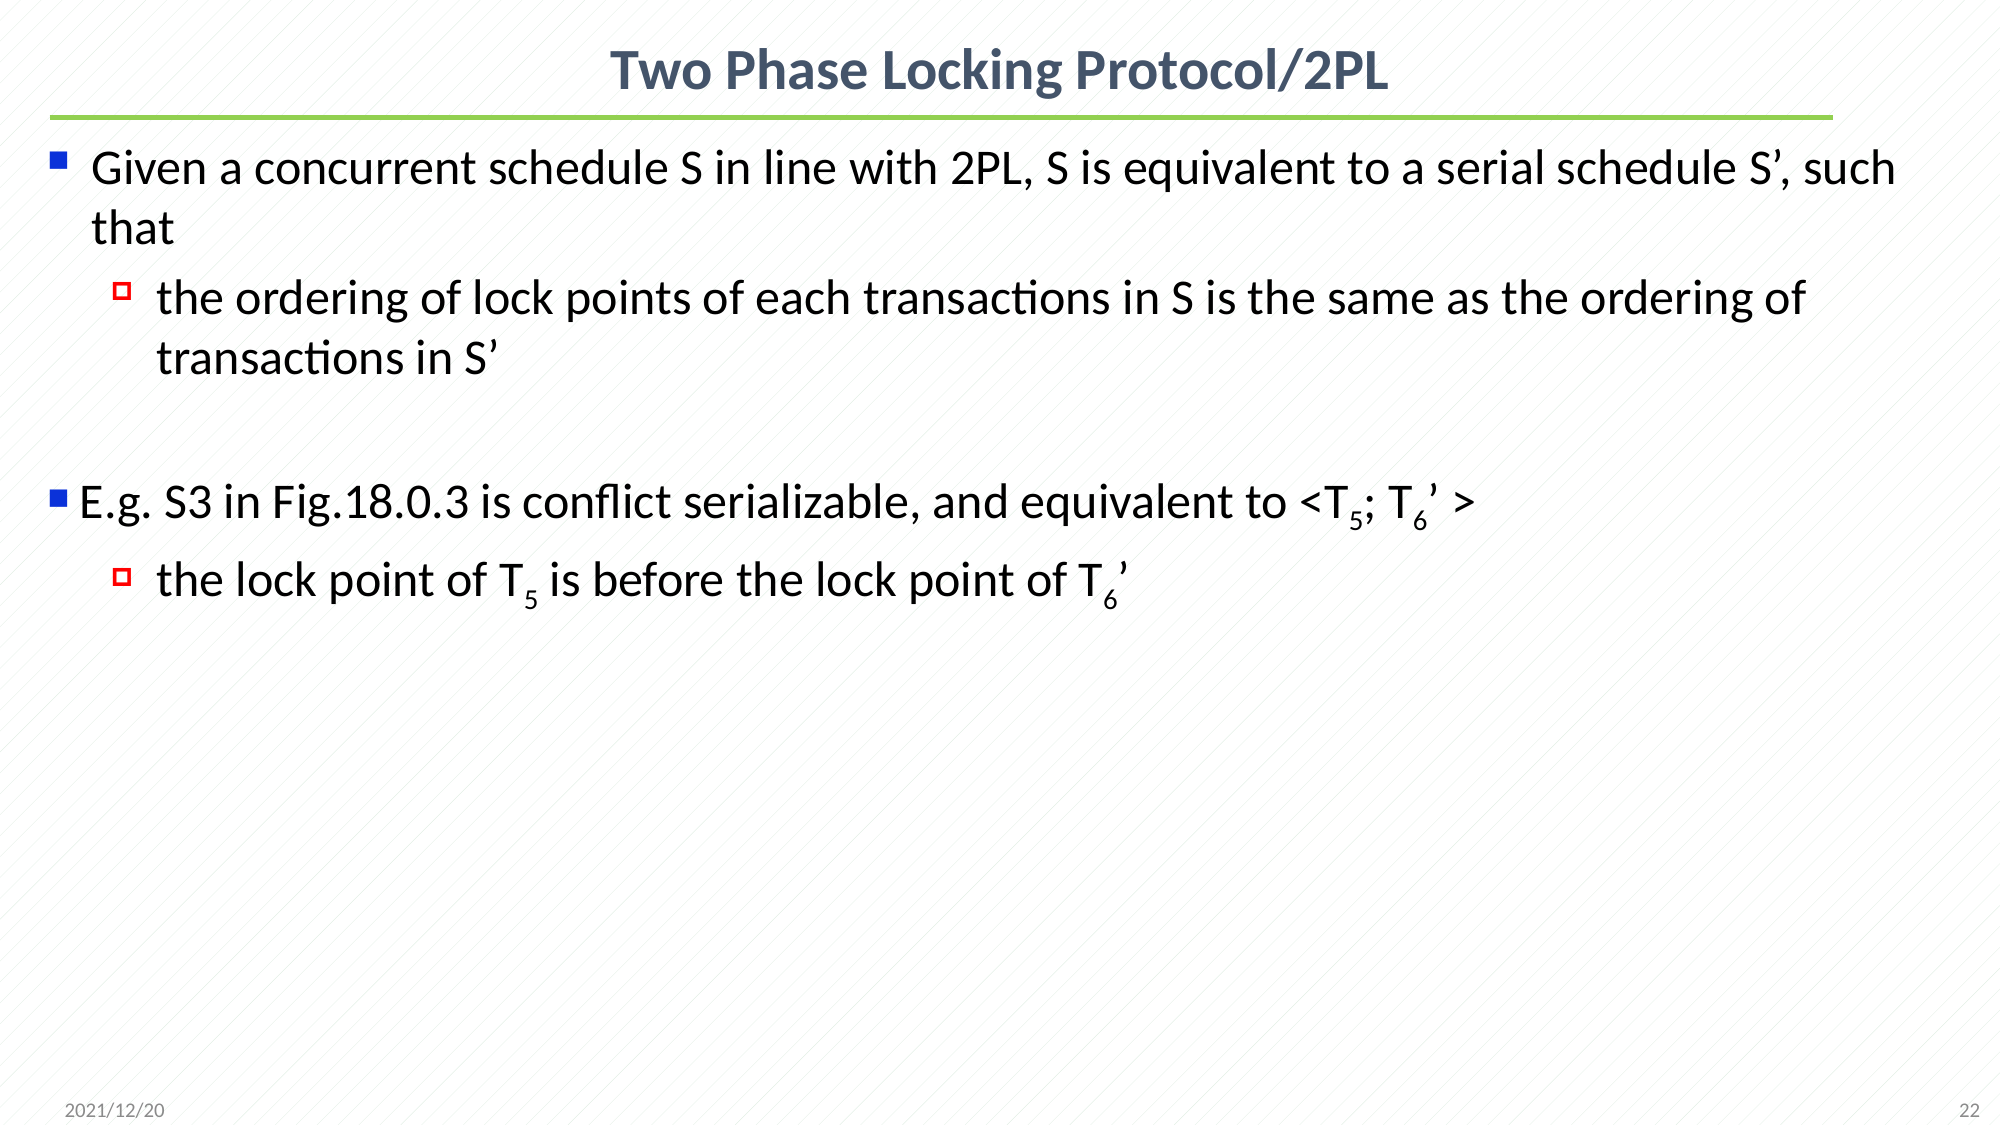

# Two Phase Locking Protocol/2PL
Given a concurrent schedule S in line with 2PL, S is equivalent to a serial schedule S’, such that
the ordering of lock points of each transactions in S is the same as the ordering of transactions in S’

E.g. S3 in Fig.18.0.3 is conflict serializable, and equivalent to <T5; T6’ >
the lock point of T5 is before the lock point of T6’

22
2021/12/20